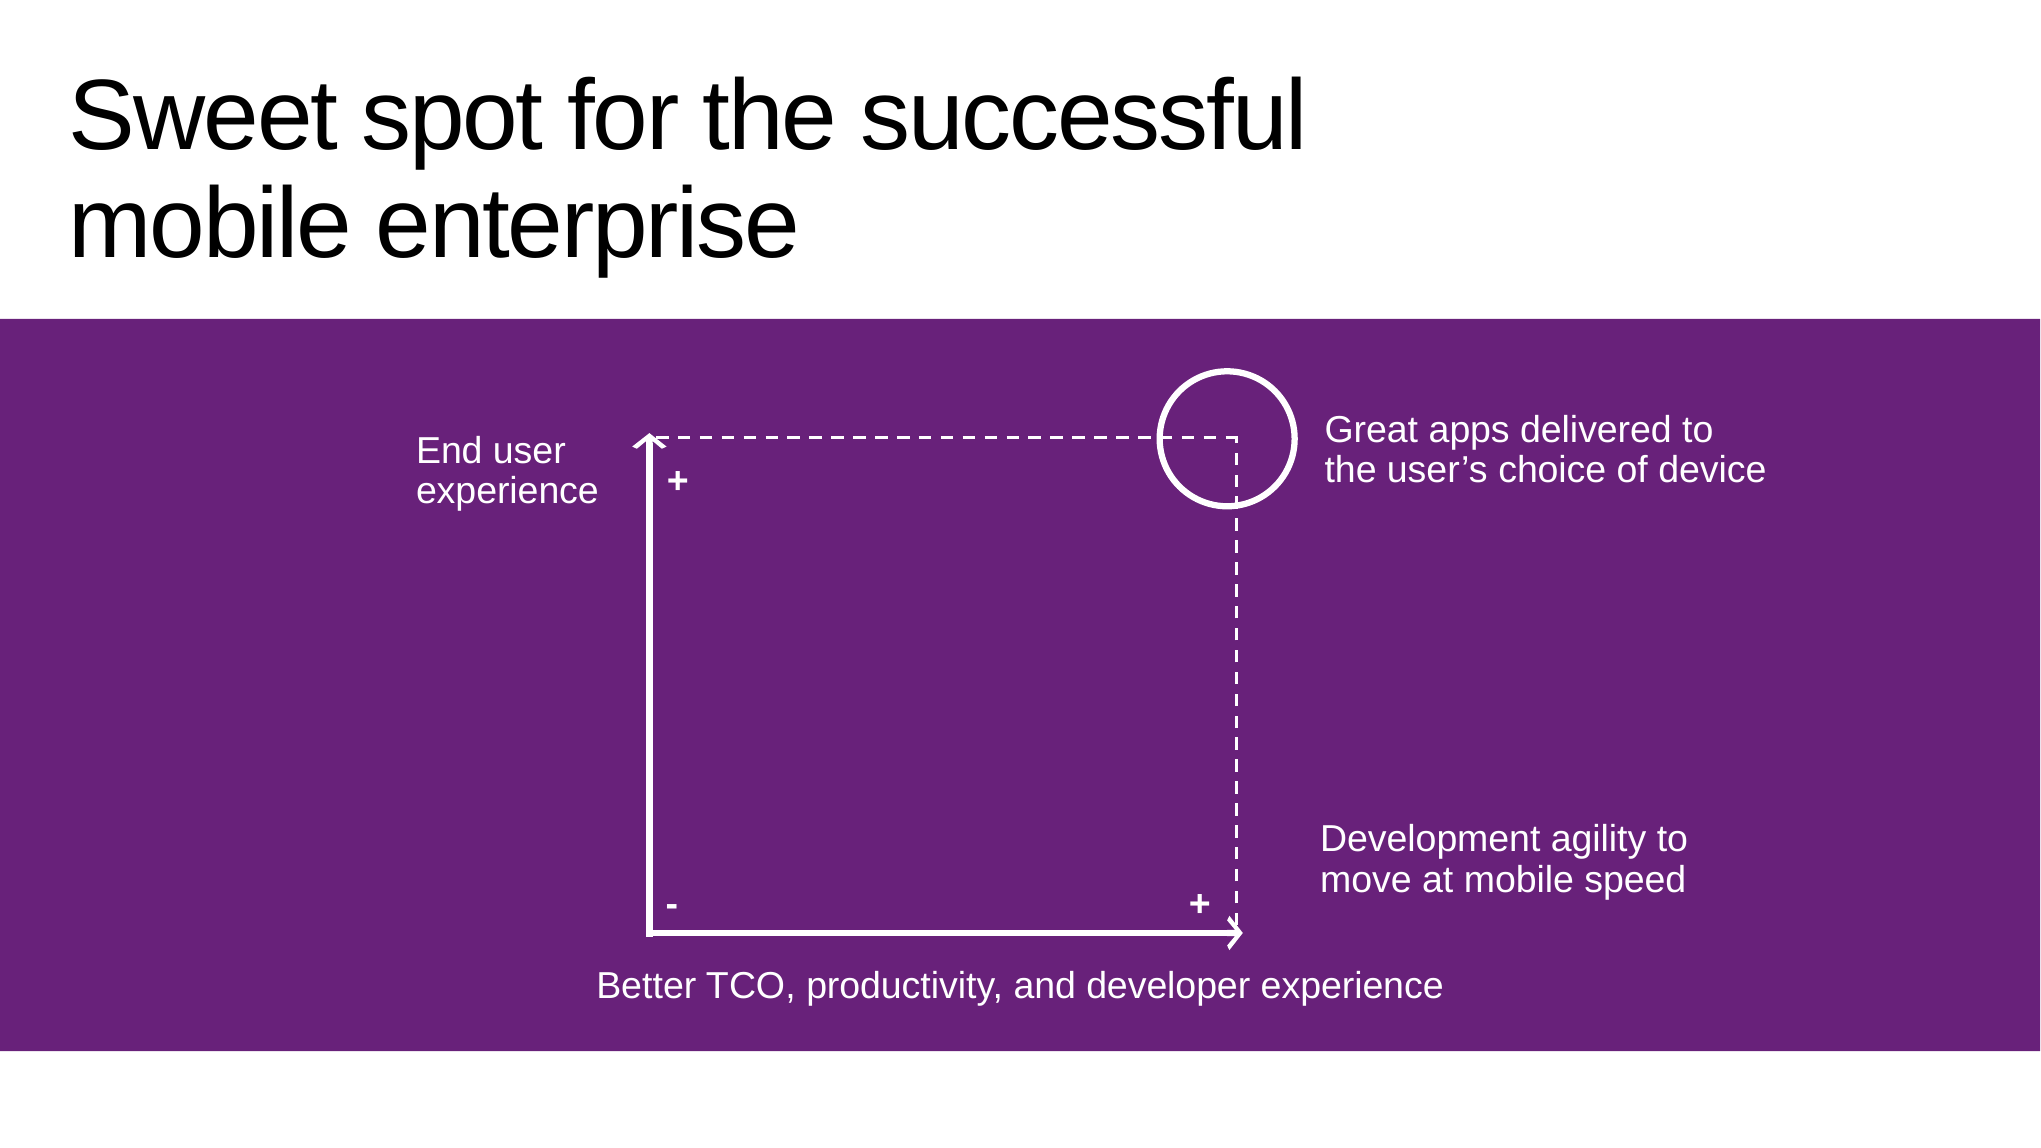

# Sweet spot for the successful mobile enterprise

Great apps delivered to
the user’s choice of device
End user
experience
+
Development agility to move at mobile speed
-
+
Better TCO, productivity, and developer experience